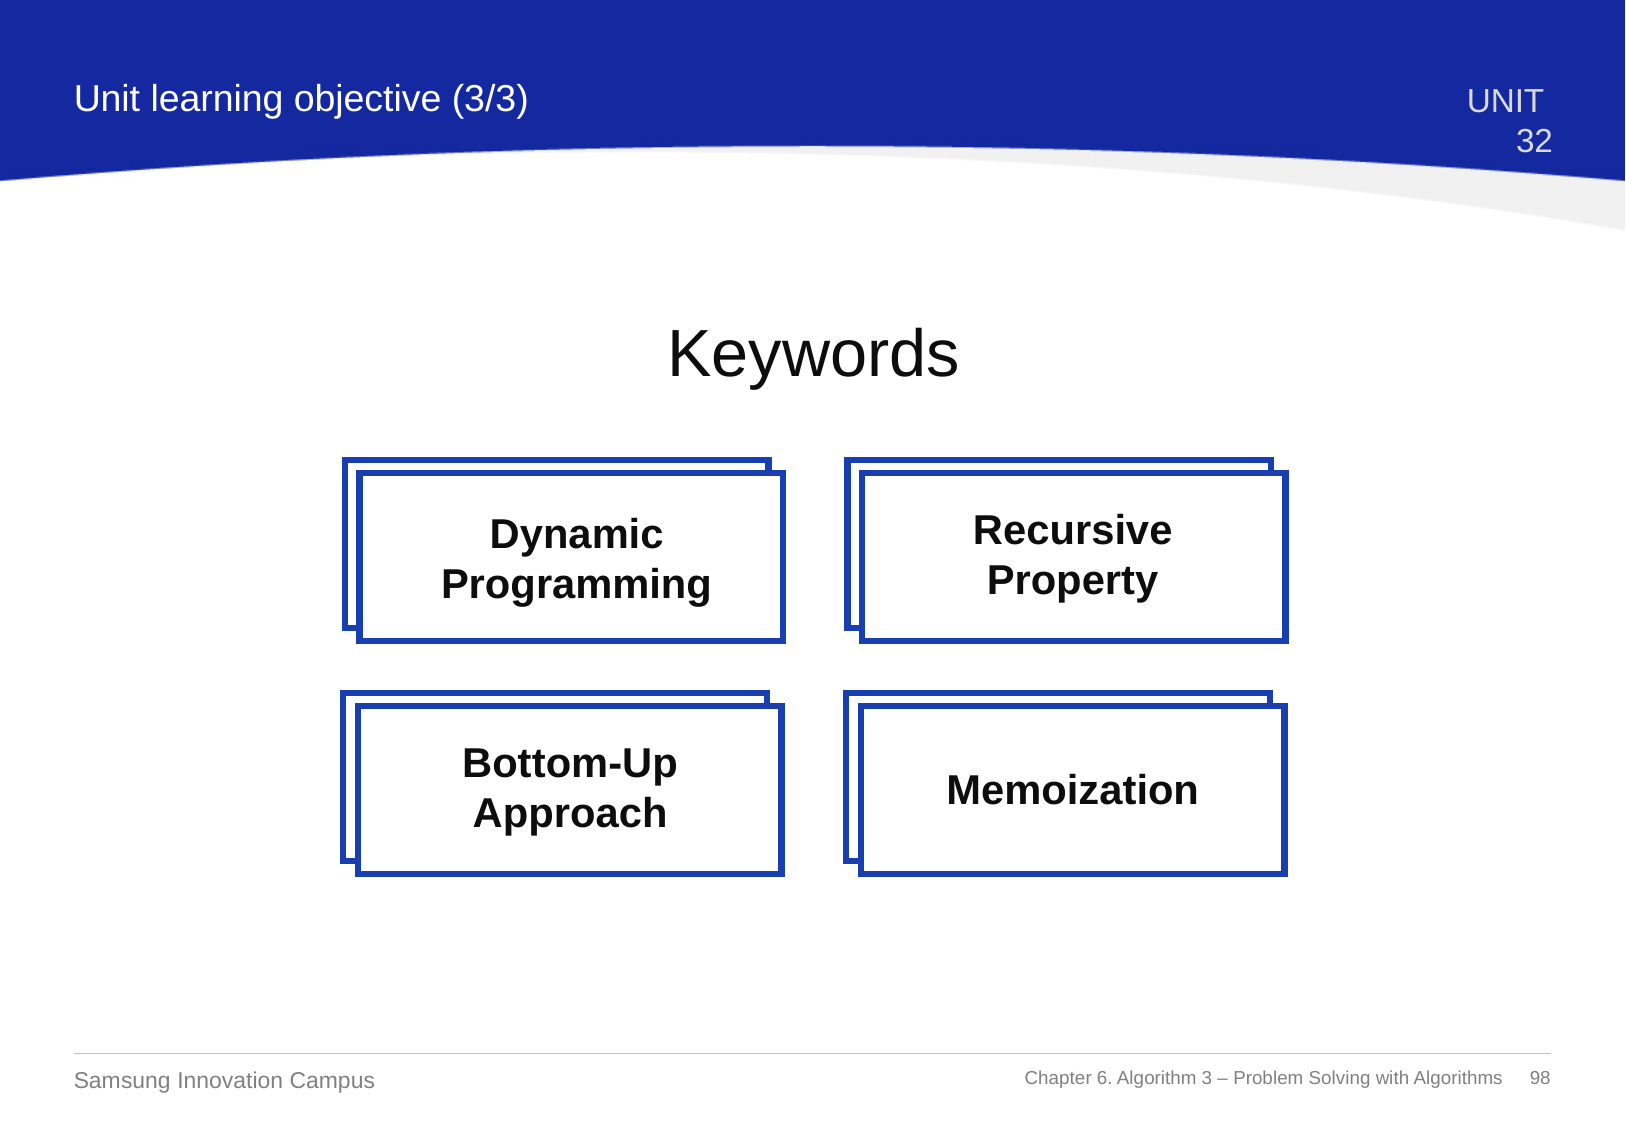

Unit learning objective (3/3)
UNIT  32
Keywords

Recursive
Property
Dynamic
Programming

Bottom-Up
Approach
Memoization